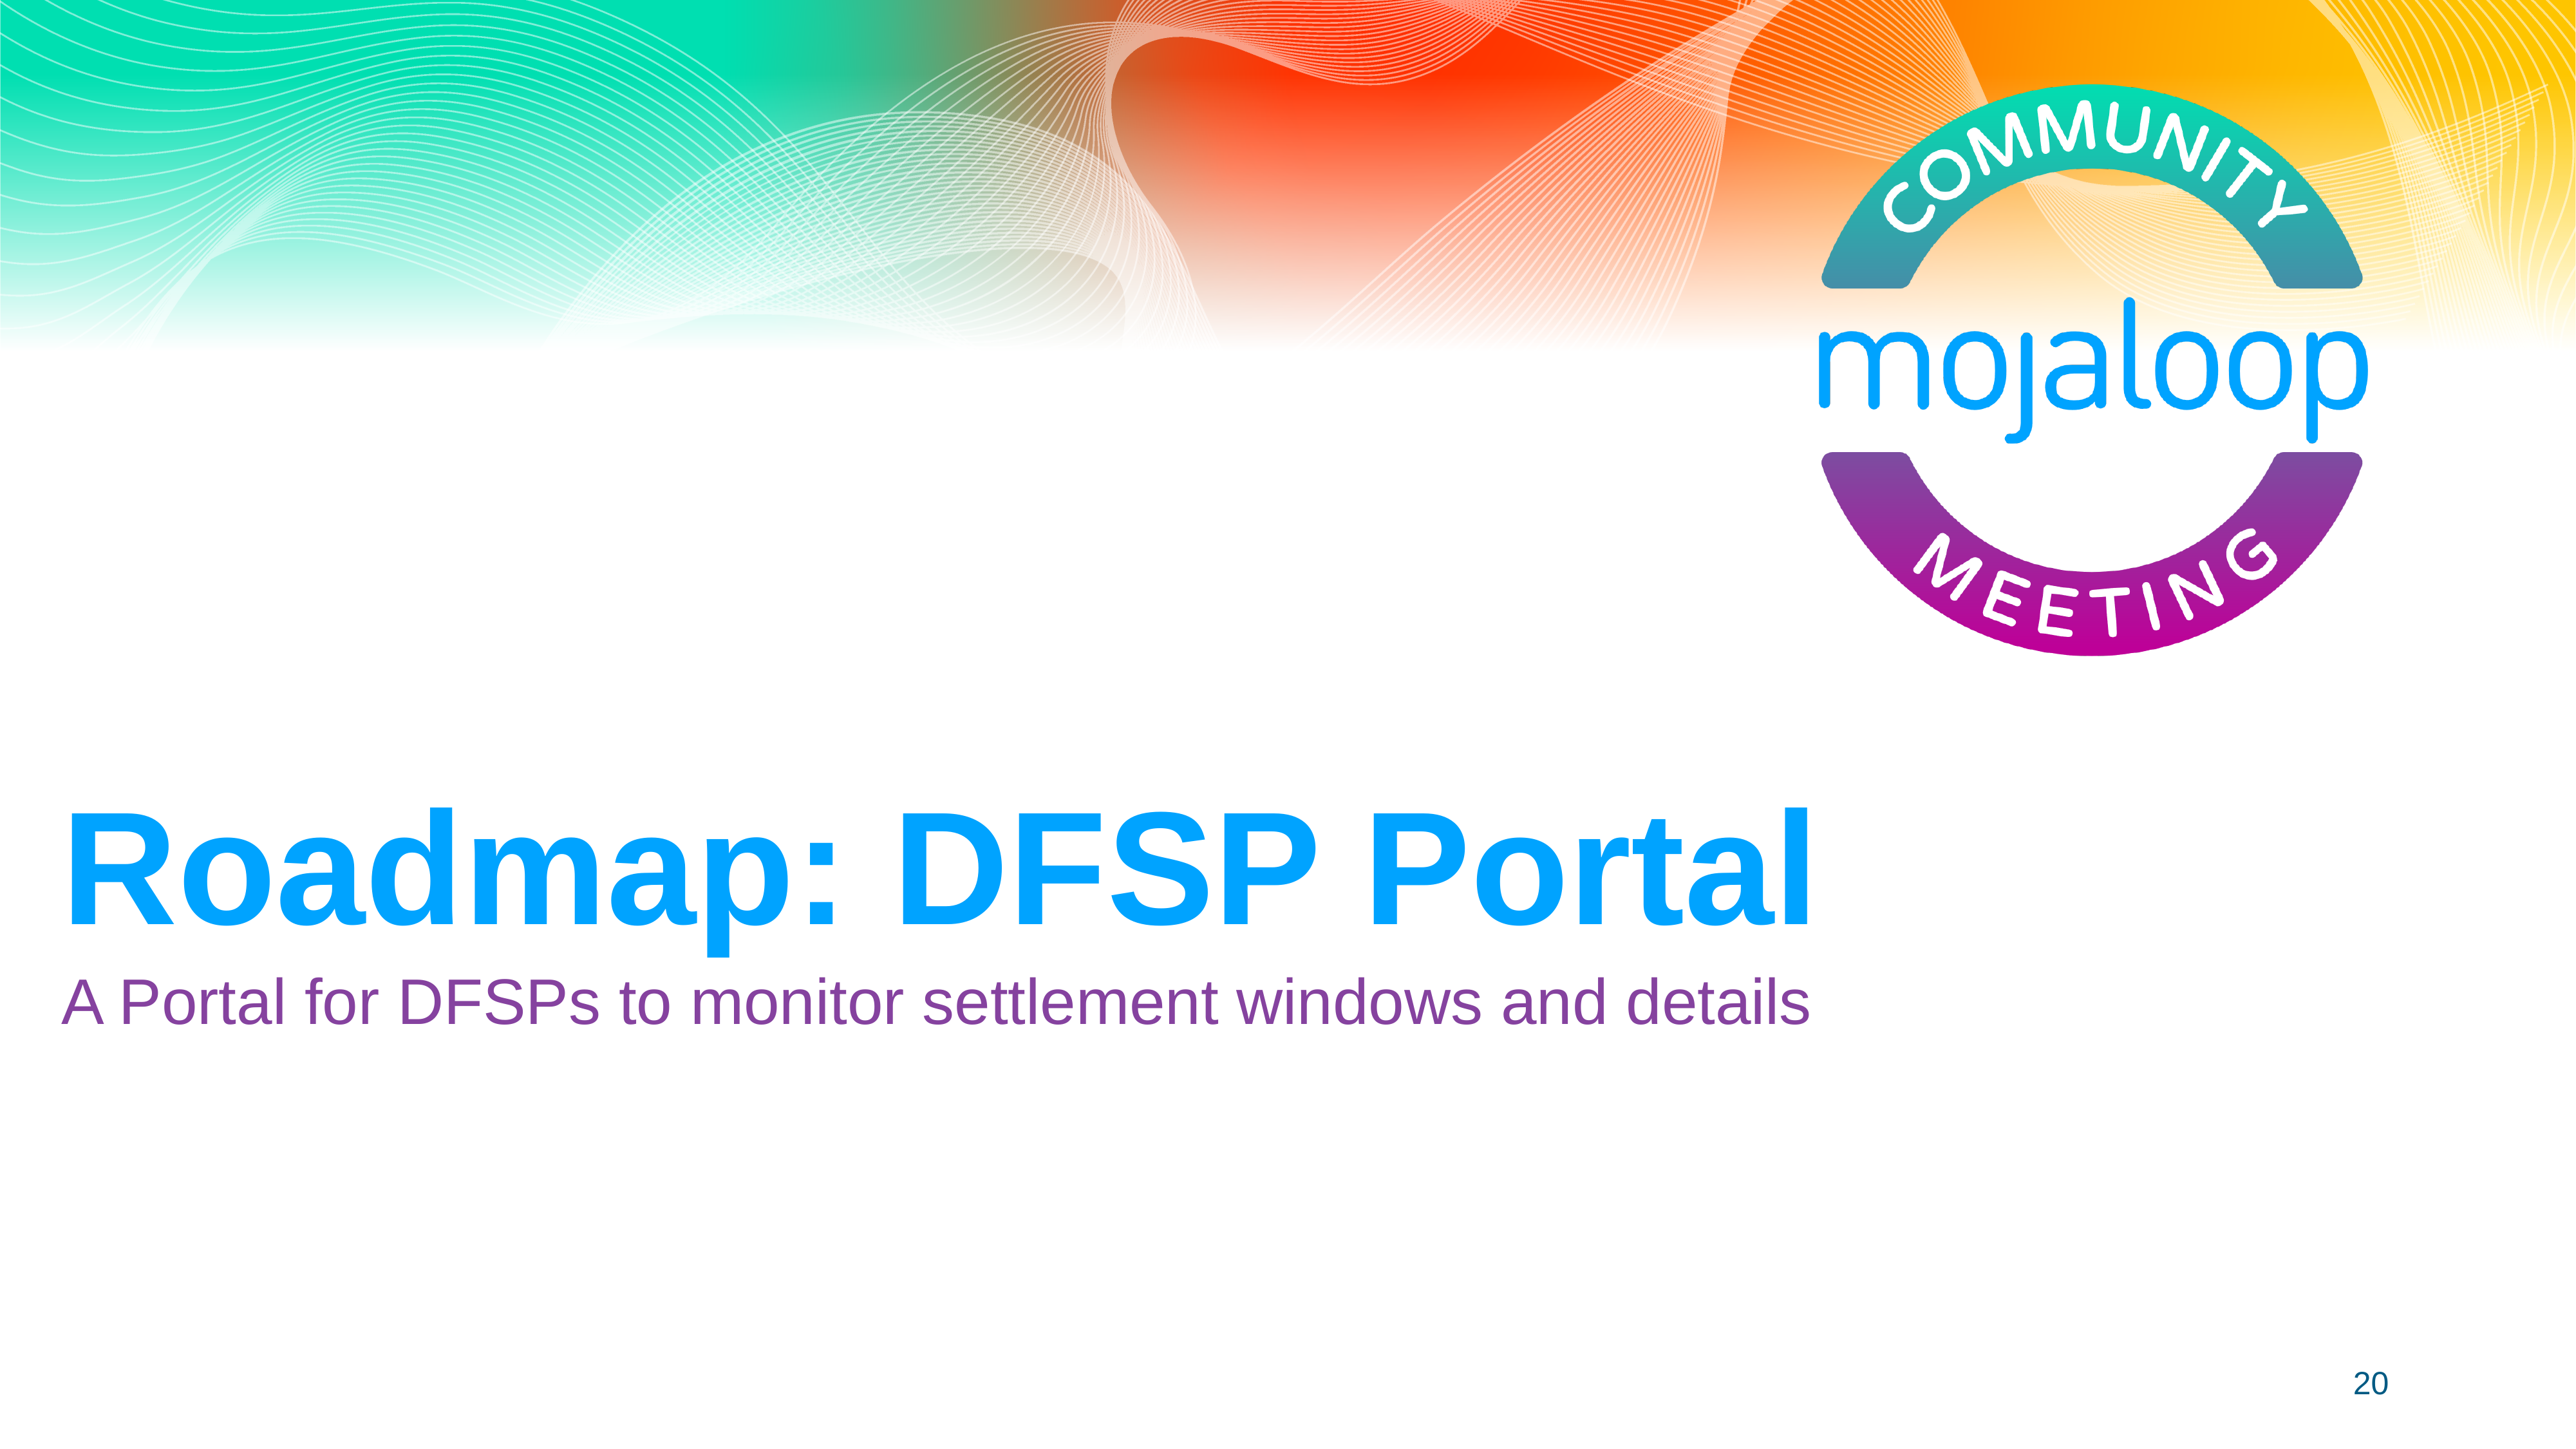

# Roadmap: DFSP Portal
A Portal for DFSPs to monitor settlement windows and details
20